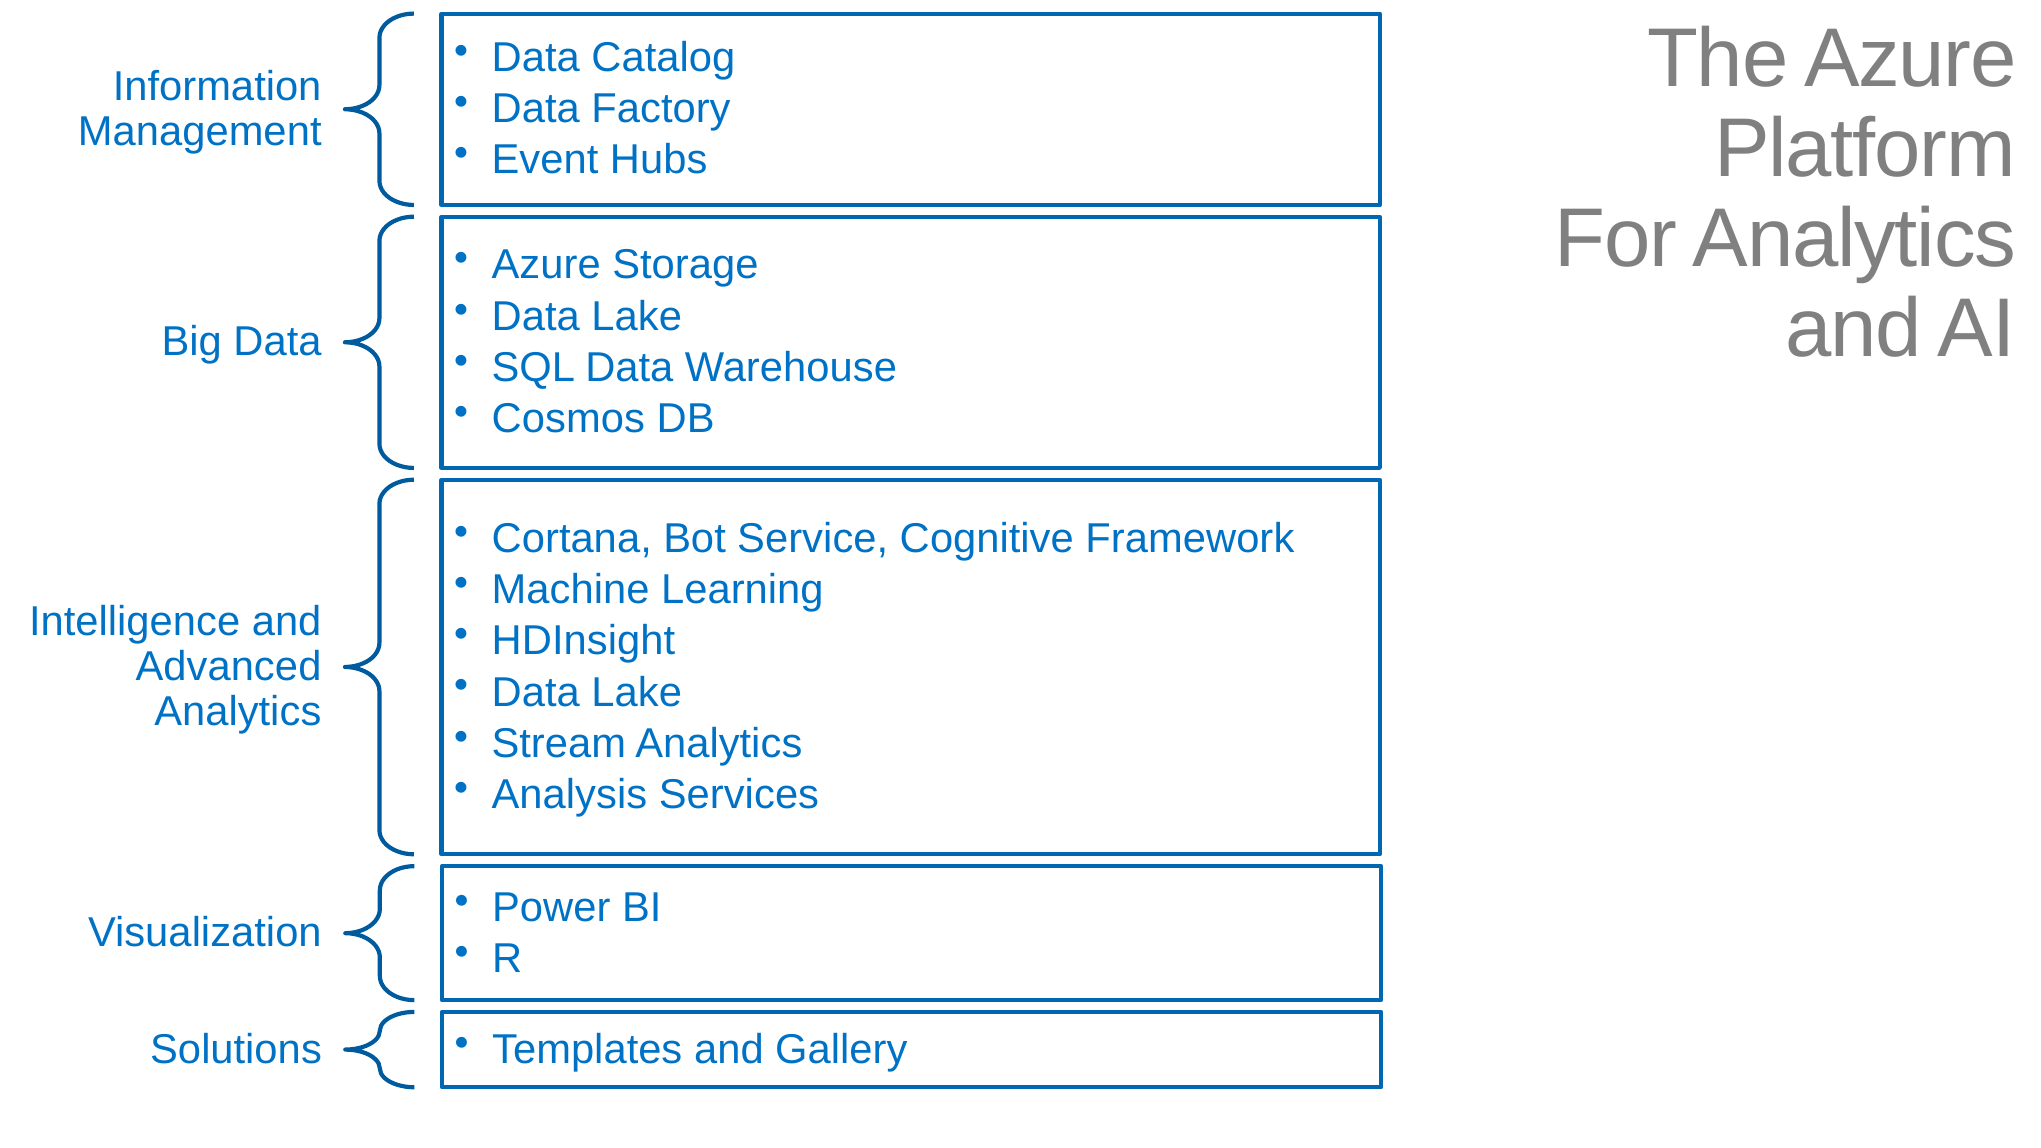

Information Management
Data Catalog
Data Factory
Event Hubs
Big Data
Azure Storage
Data Lake
SQL Data Warehouse
Cosmos DB
Intelligence and Advanced Analytics
Cortana, Bot Service, Cognitive Framework
Machine Learning
HDInsight
Data Lake
Stream Analytics
Analysis Services
Visualization
Power BI
R
Solutions
Templates and Gallery
The Azure Platform
For Analytics and AI